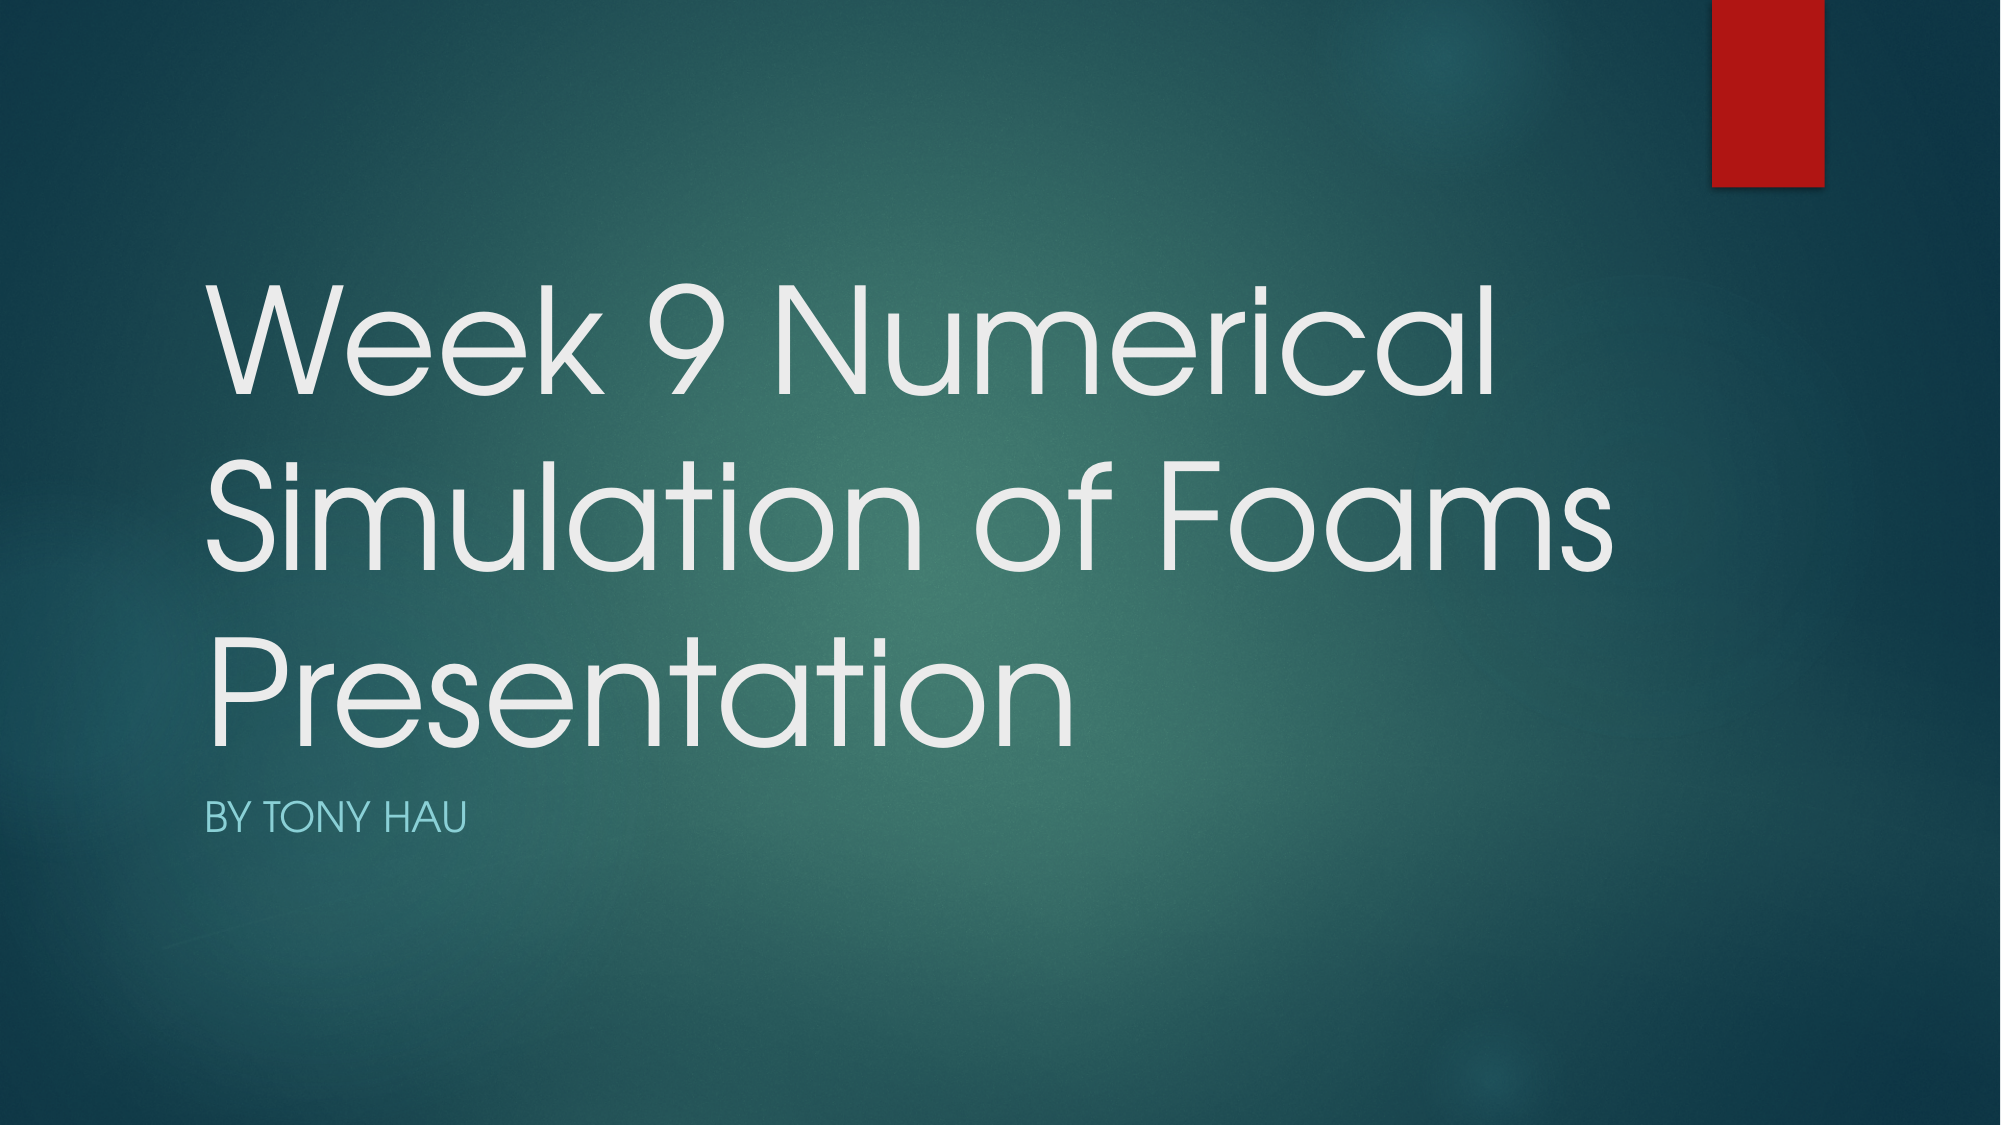

# Week 9 Numerical Simulation of Foams Presentation
By Tony Hau